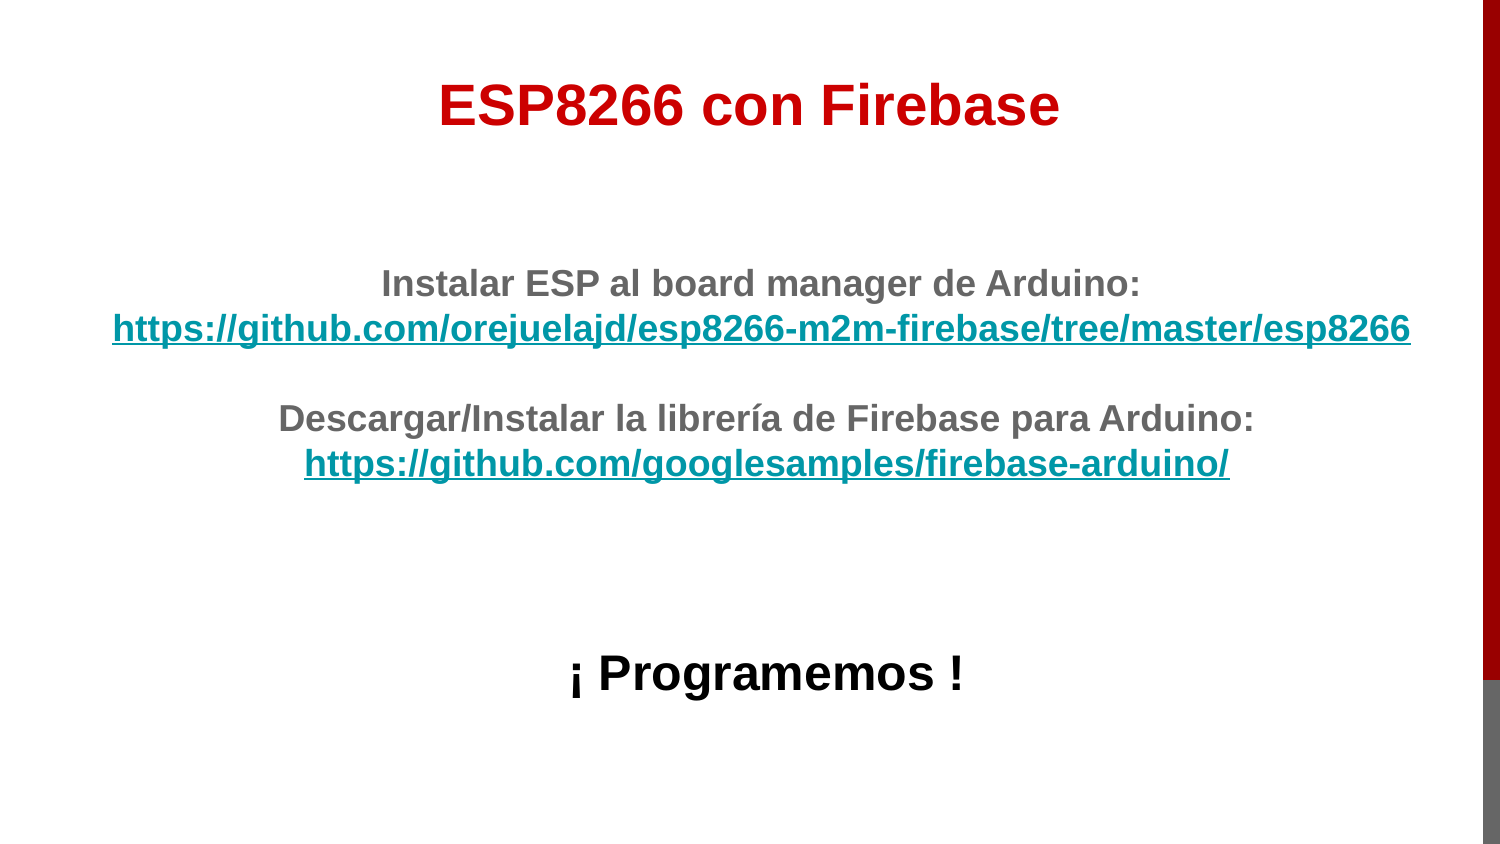

# ESP8266 con Firebase
Instalar ESP al board manager de Arduino: https://github.com/orejuelajd/esp8266-m2m-firebase/tree/master/esp8266

Descargar/Instalar la librería de Firebase para Arduino:
https://github.com/googlesamples/firebase-arduino/
¡ Programemos !